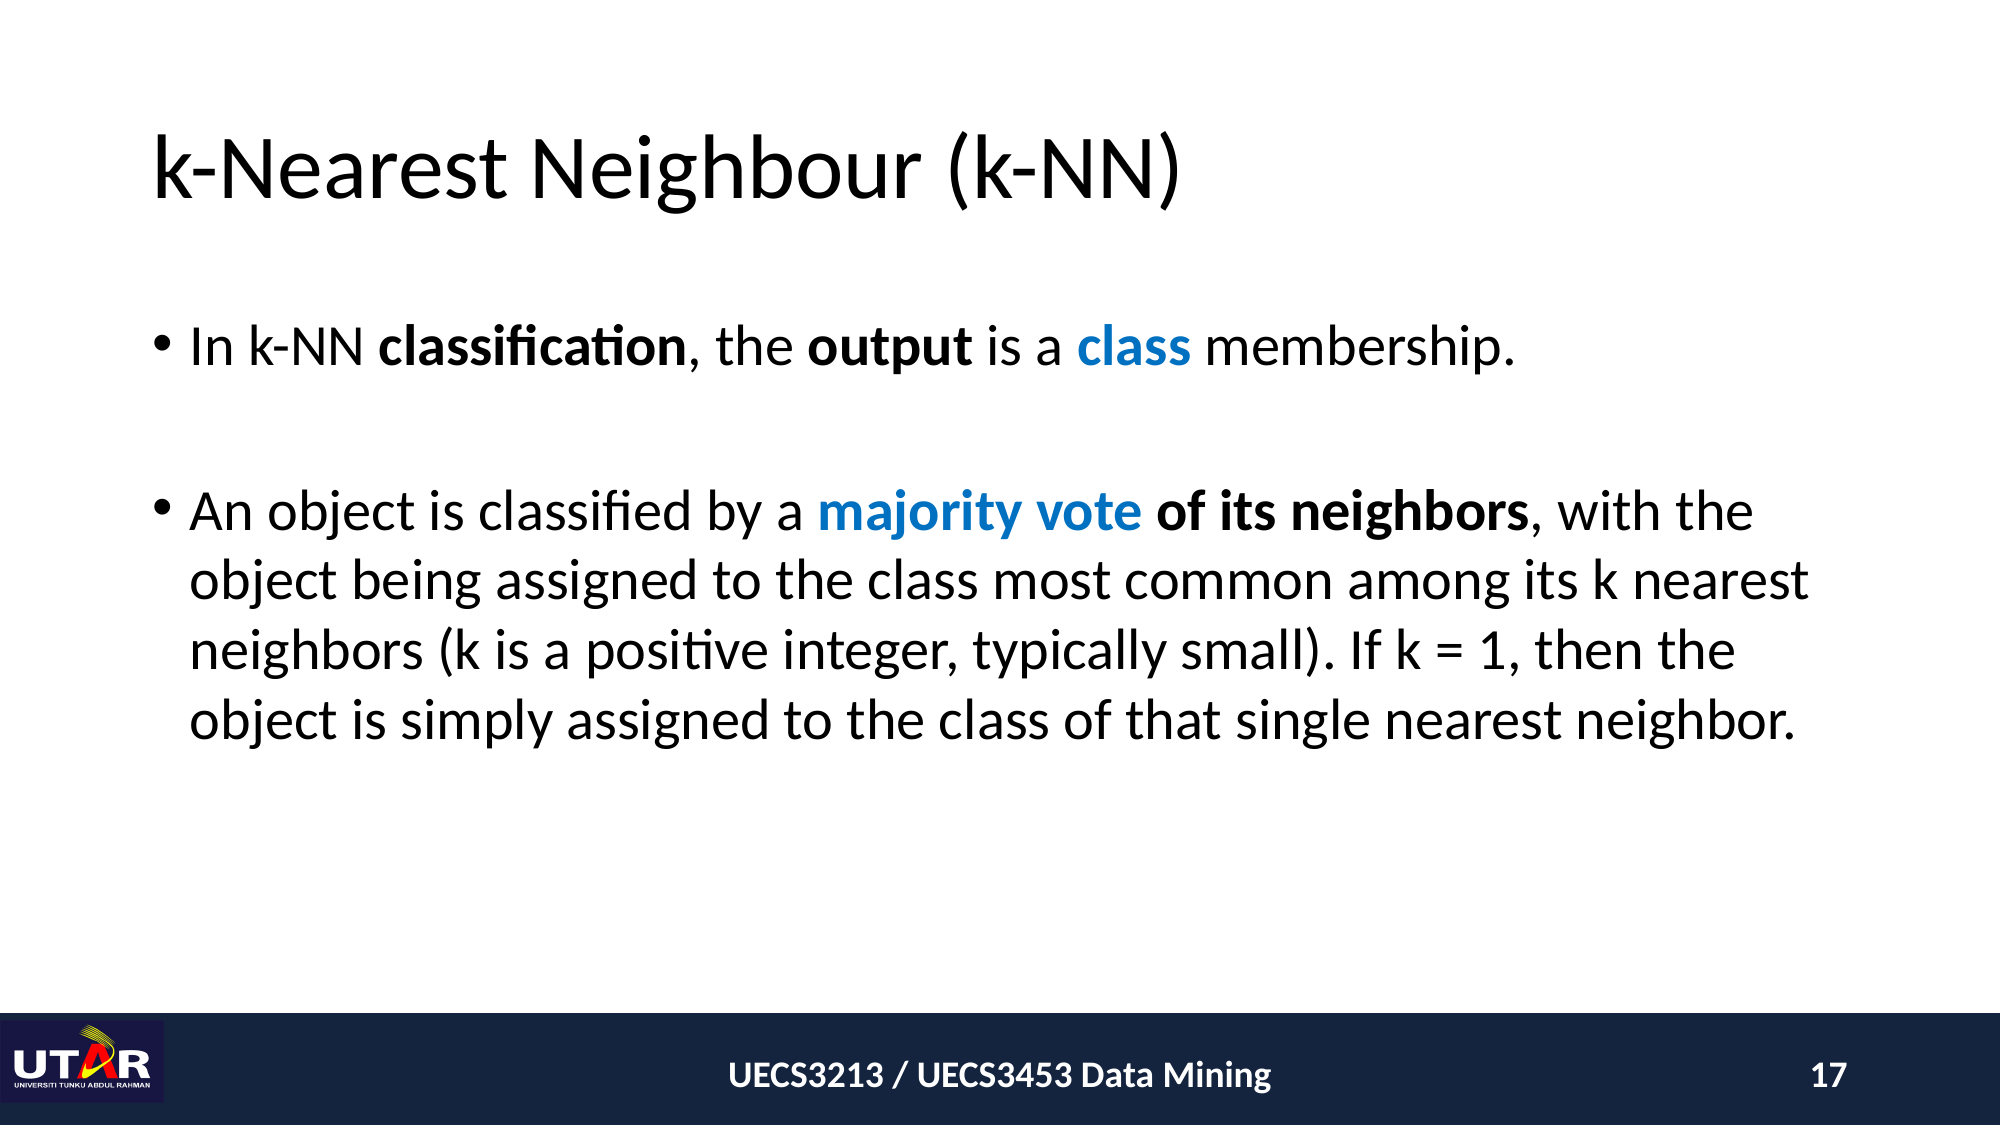

# k-Nearest Neighbour (k-NN)
In k-NN classification, the output is a class membership.

An object is classified by a majority vote of its neighbors, with the object being assigned to the class most common among its k nearest neighbors (k is a positive integer, typically small). If k = 1, then the object is simply assigned to the class of that single nearest neighbor.

UECS3213 / UECS3453 Data Mining
17